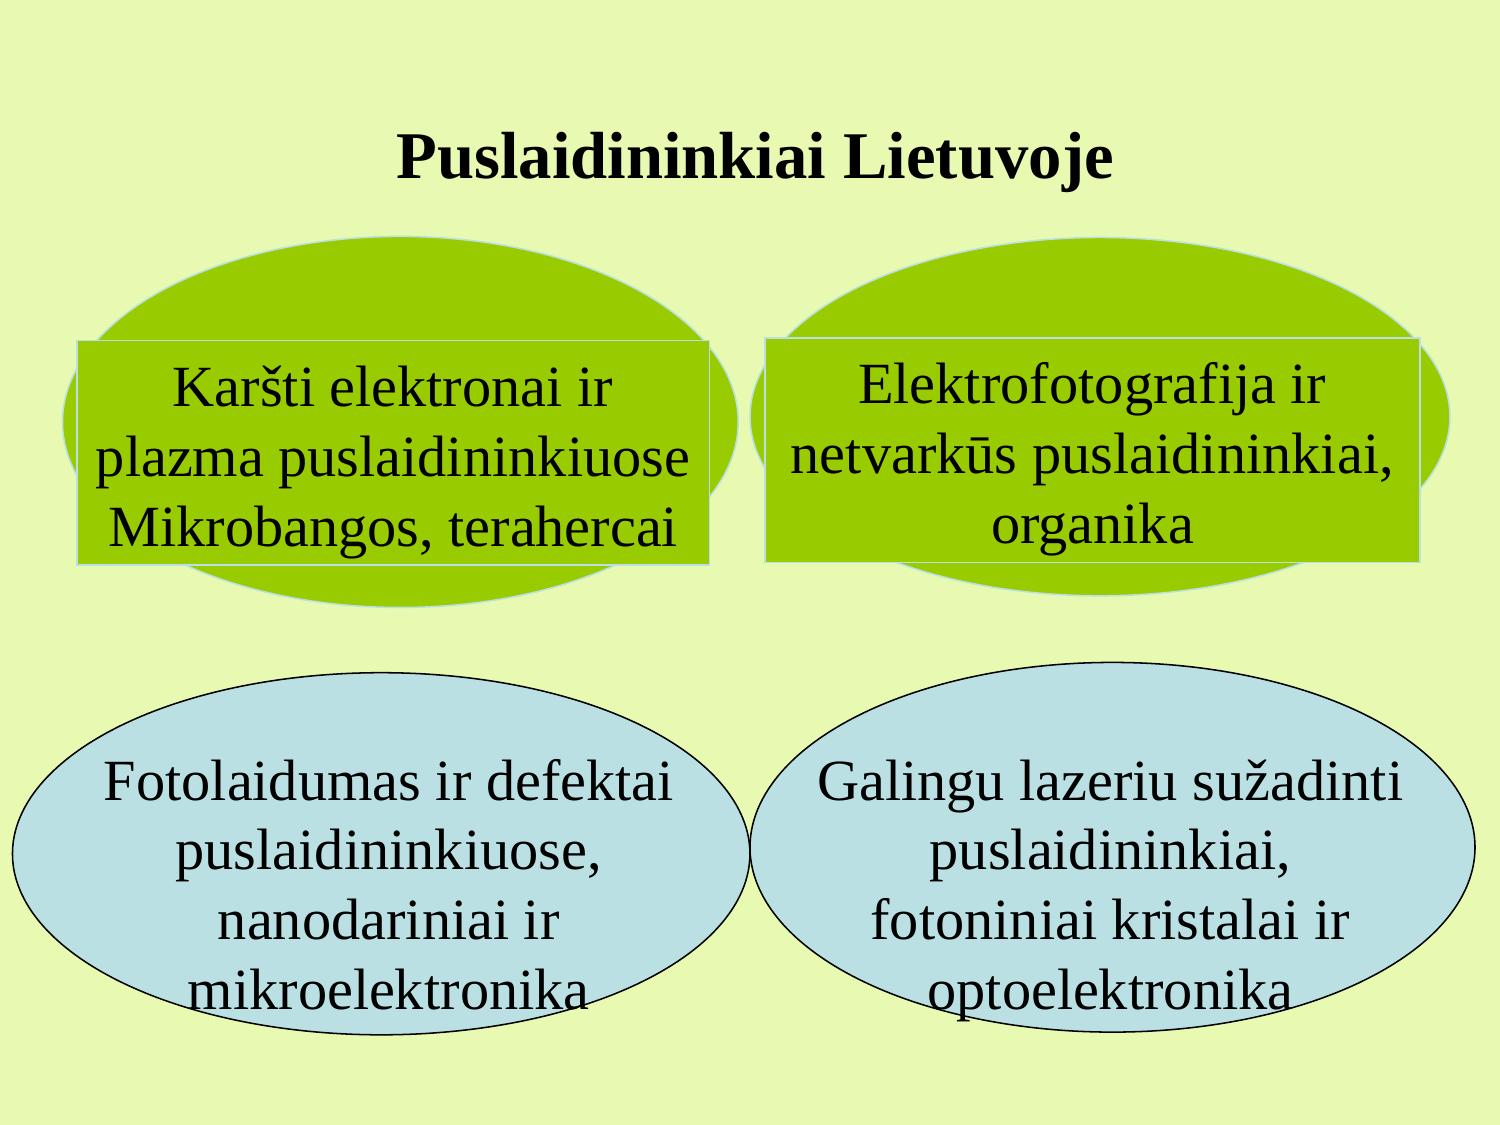

Puslaidininkiai Lietuvoje

Karšti elektronai ir plazma puslaidininkiuose Mikrobangos, terahercai

Elektrofotografija ir netvarkūs puslaidininkiai, organika

Fotolaidumas ir defektai puslaidininkiuose, nanodariniai ir mikroelektronika
Galingu lazeriu sužadinti puslaidininkiai, fotoniniai kristalai ir optoelektronika